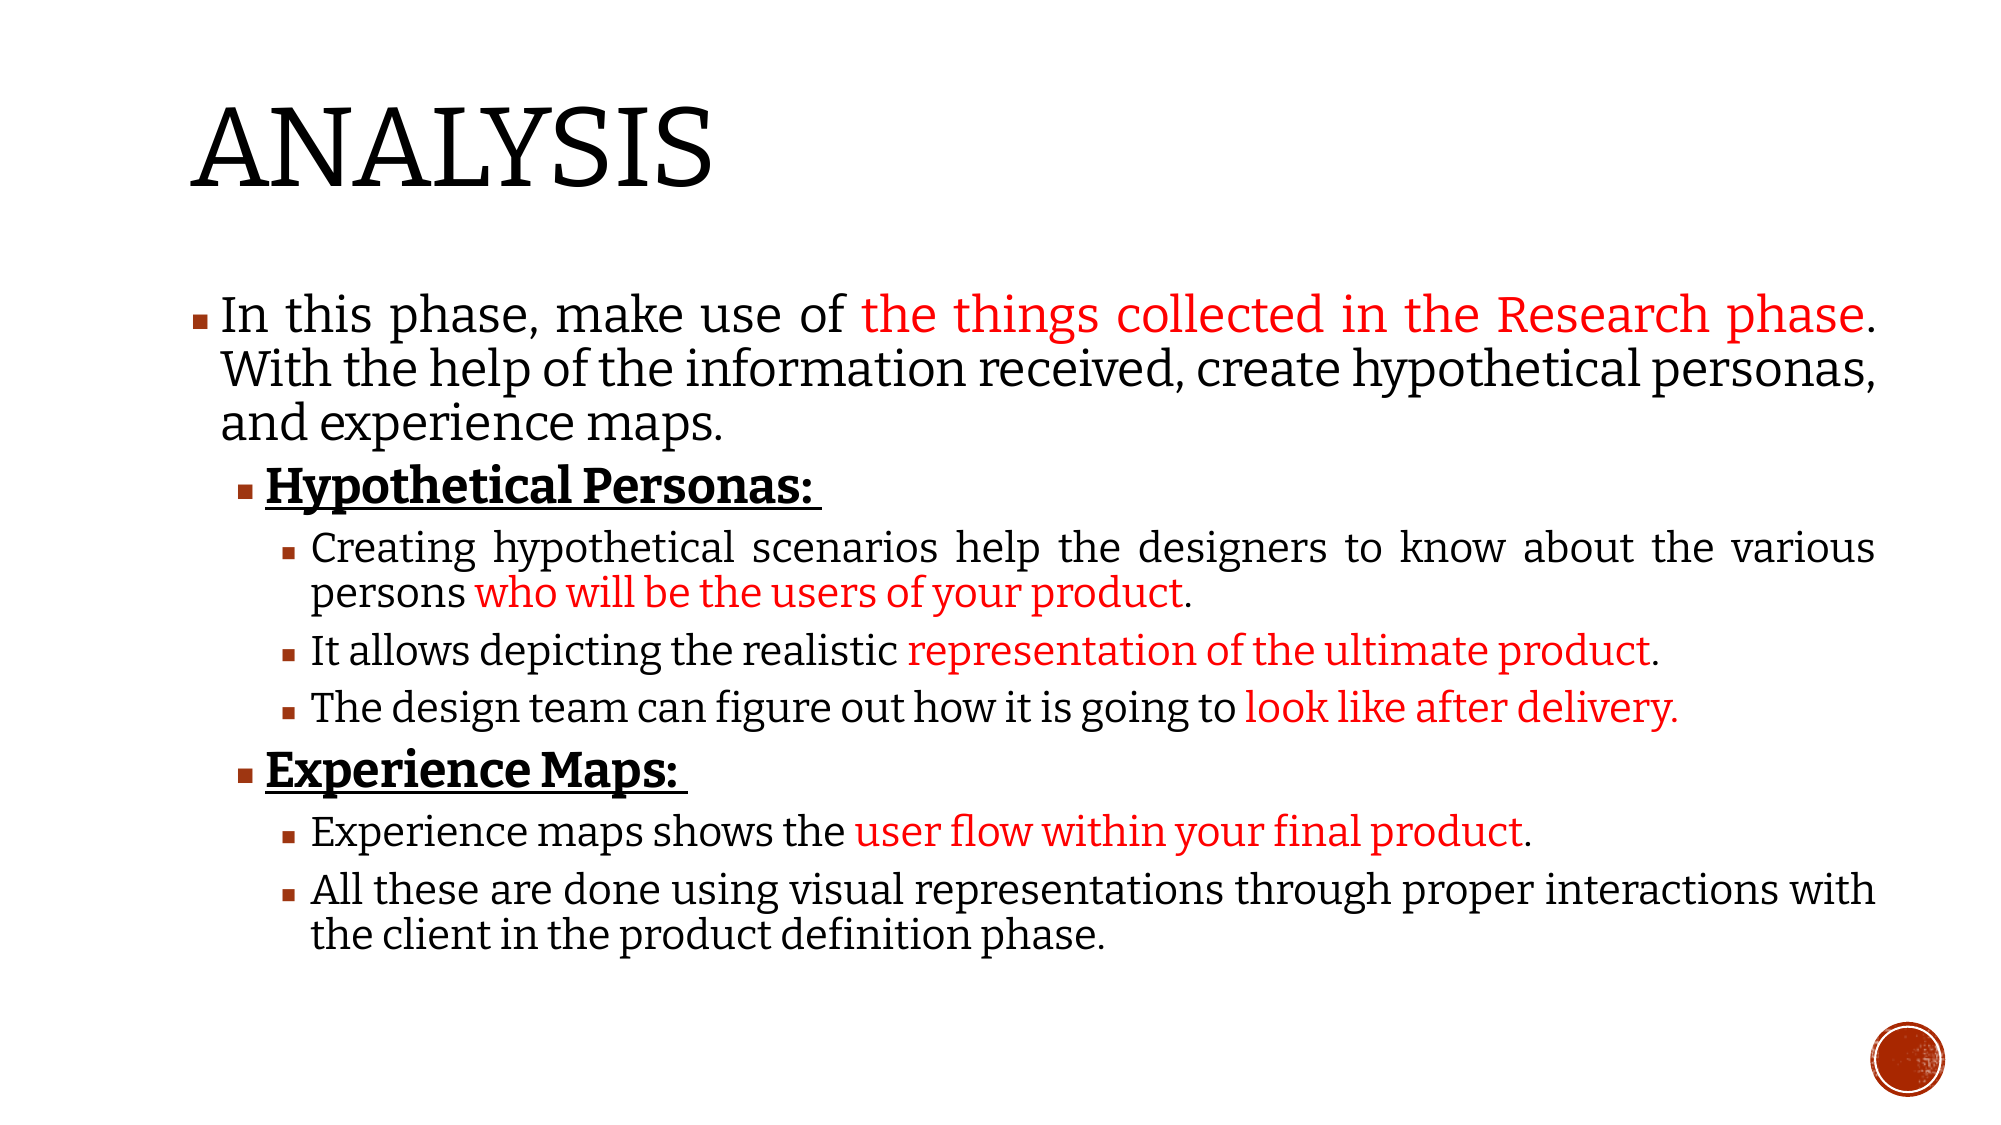

# ANALYSIS
In this phase, make use of the things collected in the Research phase. With the help of the information received, create hypothetical personas, and experience maps.
Hypothetical Personas:
Creating hypothetical scenarios help the designers to know about the various persons who will be the users of your product.
It allows depicting the realistic representation of the ultimate product.
The design team can figure out how it is going to look like after delivery.
Experience Maps:
Experience maps shows the user flow within your final product.
All these are done using visual representations through proper interactions with the client in the product definition phase.